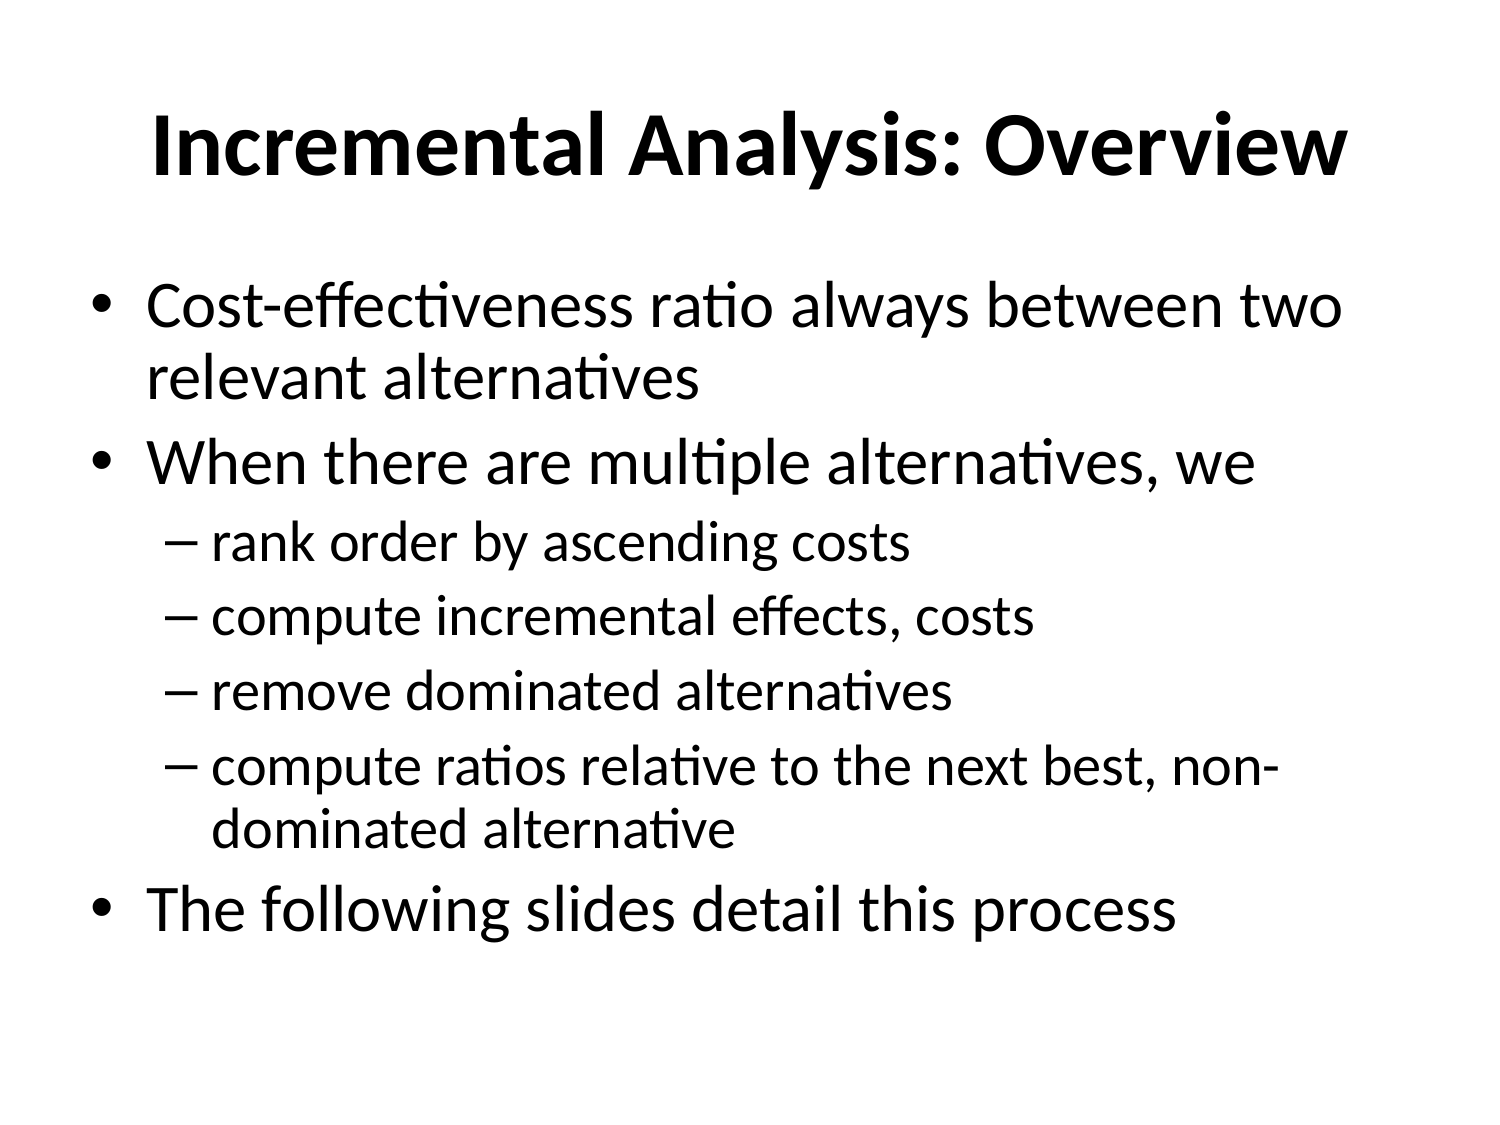

# Incremental Analysis: Overview
Cost-effectiveness ratio always between two relevant alternatives
When there are multiple alternatives, we
rank order by ascending costs
compute incremental effects, costs
remove dominated alternatives
compute ratios relative to the next best, non-dominated alternative
The following slides detail this process